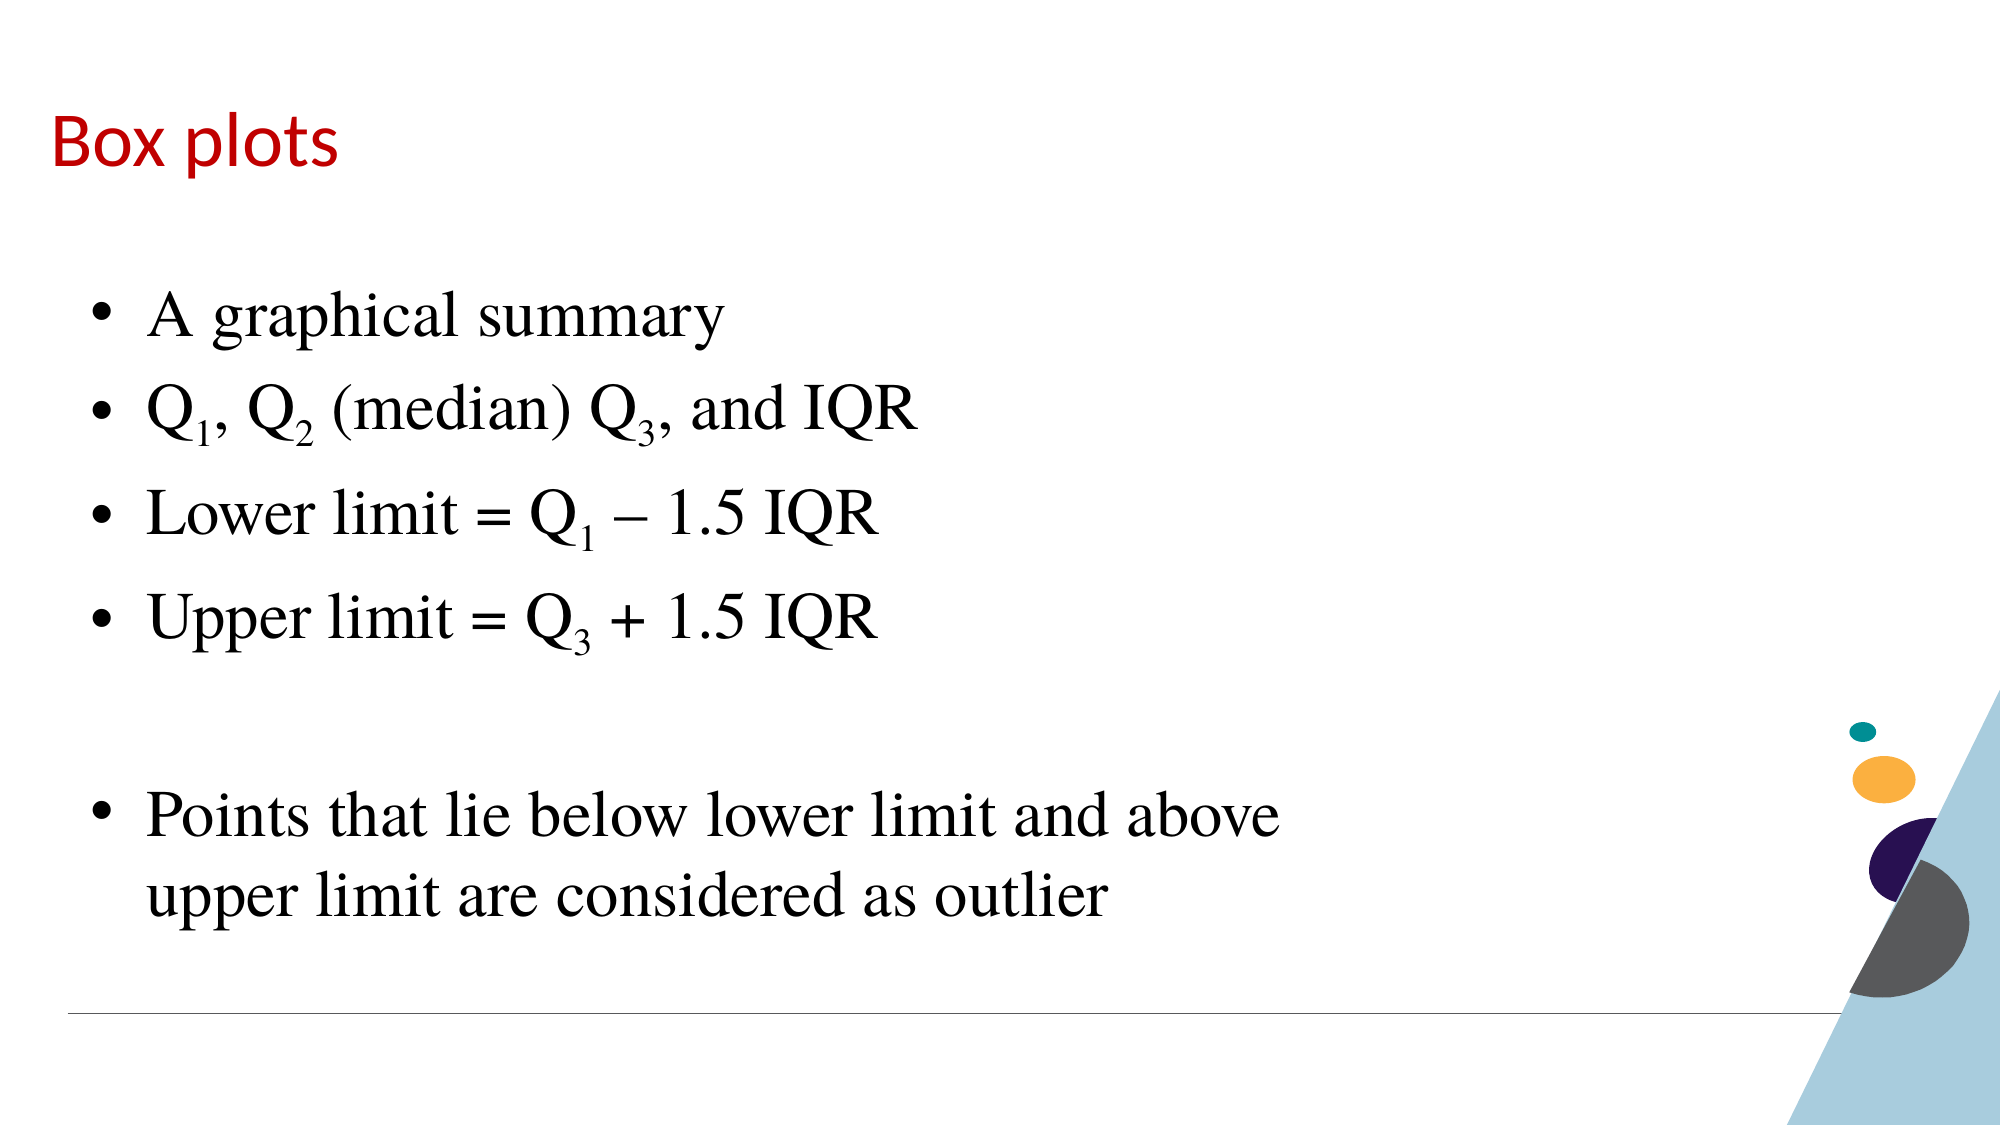

# Box plots
A graphical summary
Q1, Q2 (median) Q3, and IQR
Lower limit = Q1 – 1.5 IQR
Upper limit = Q3 + 1.5 IQR

Points that lie below lower limit and above upper limit are considered as outlier